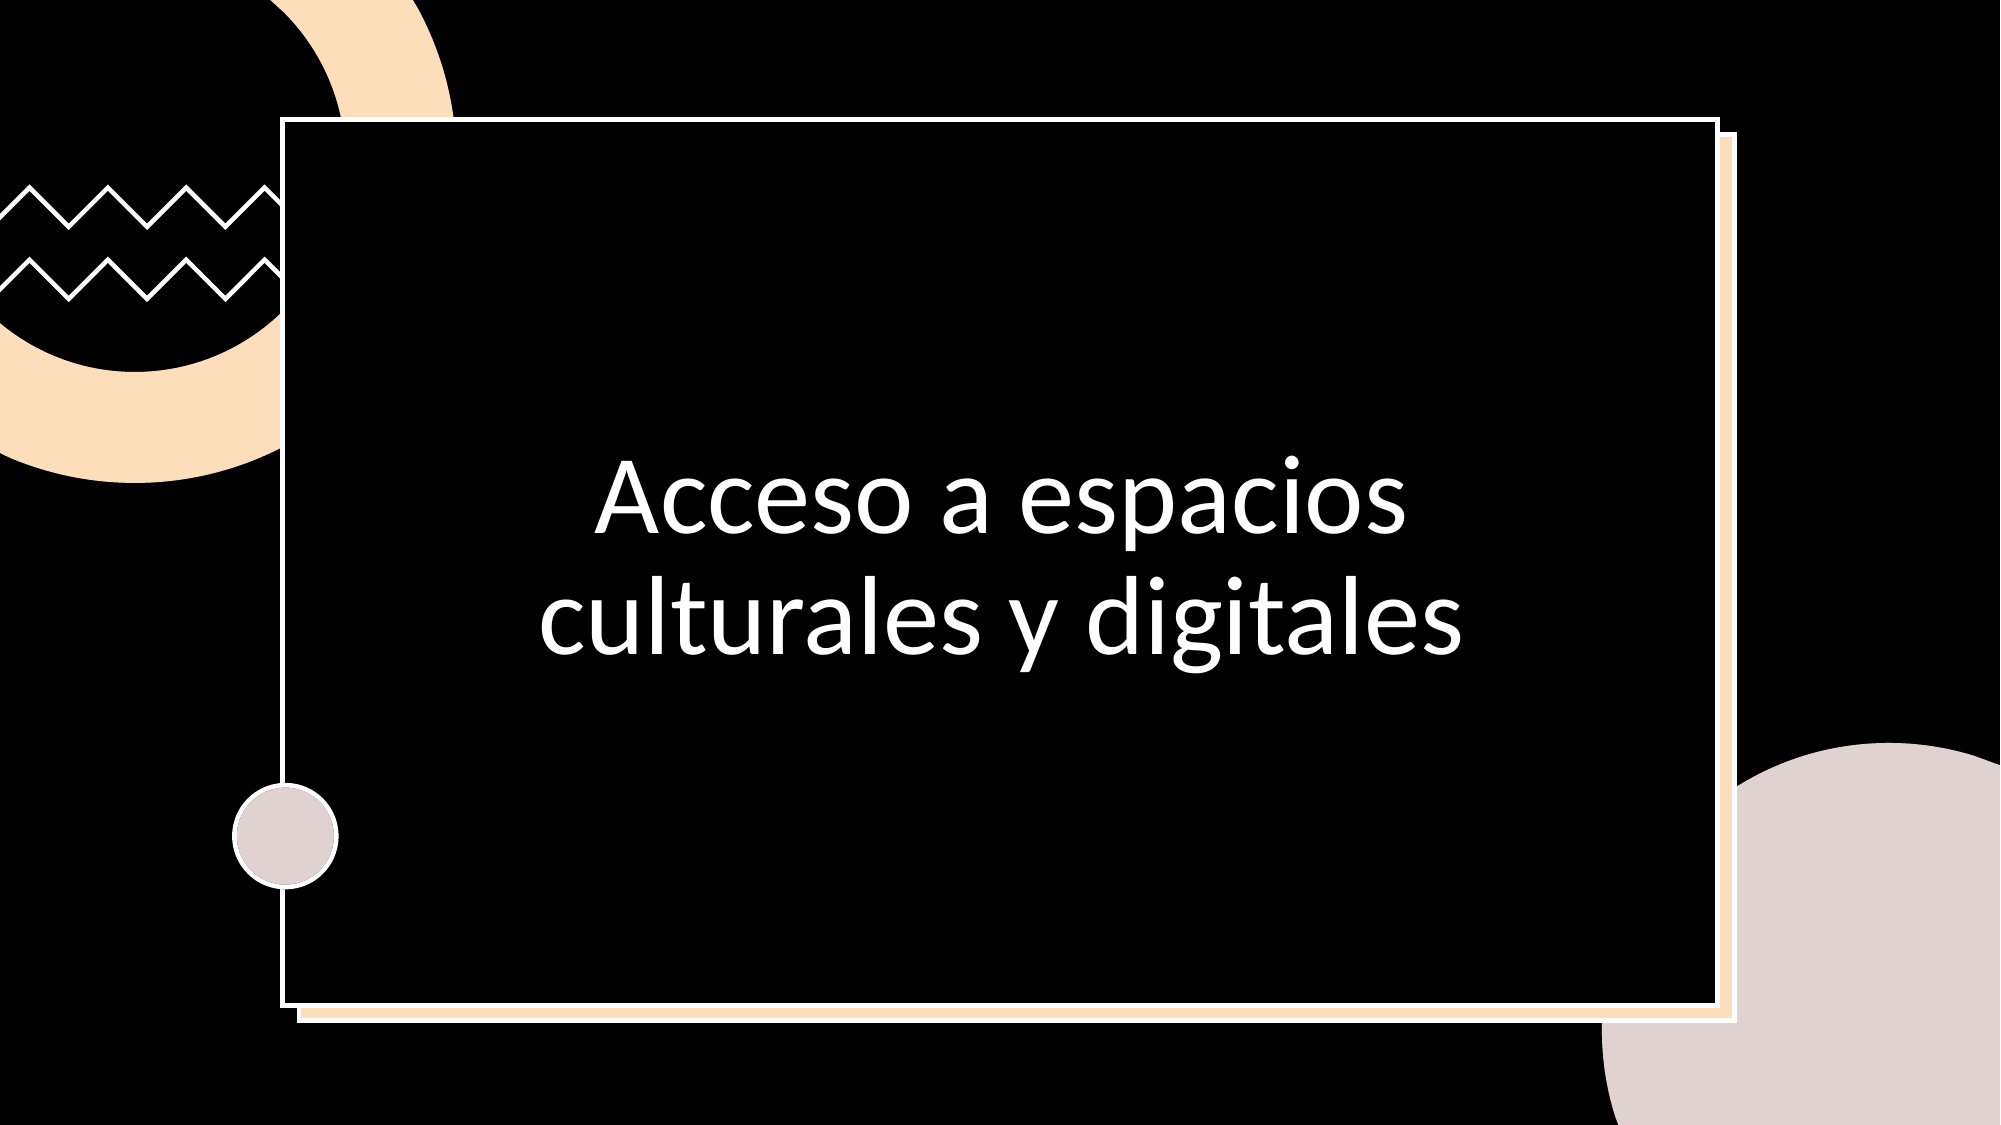

# Acceso a espacios culturales y digitales